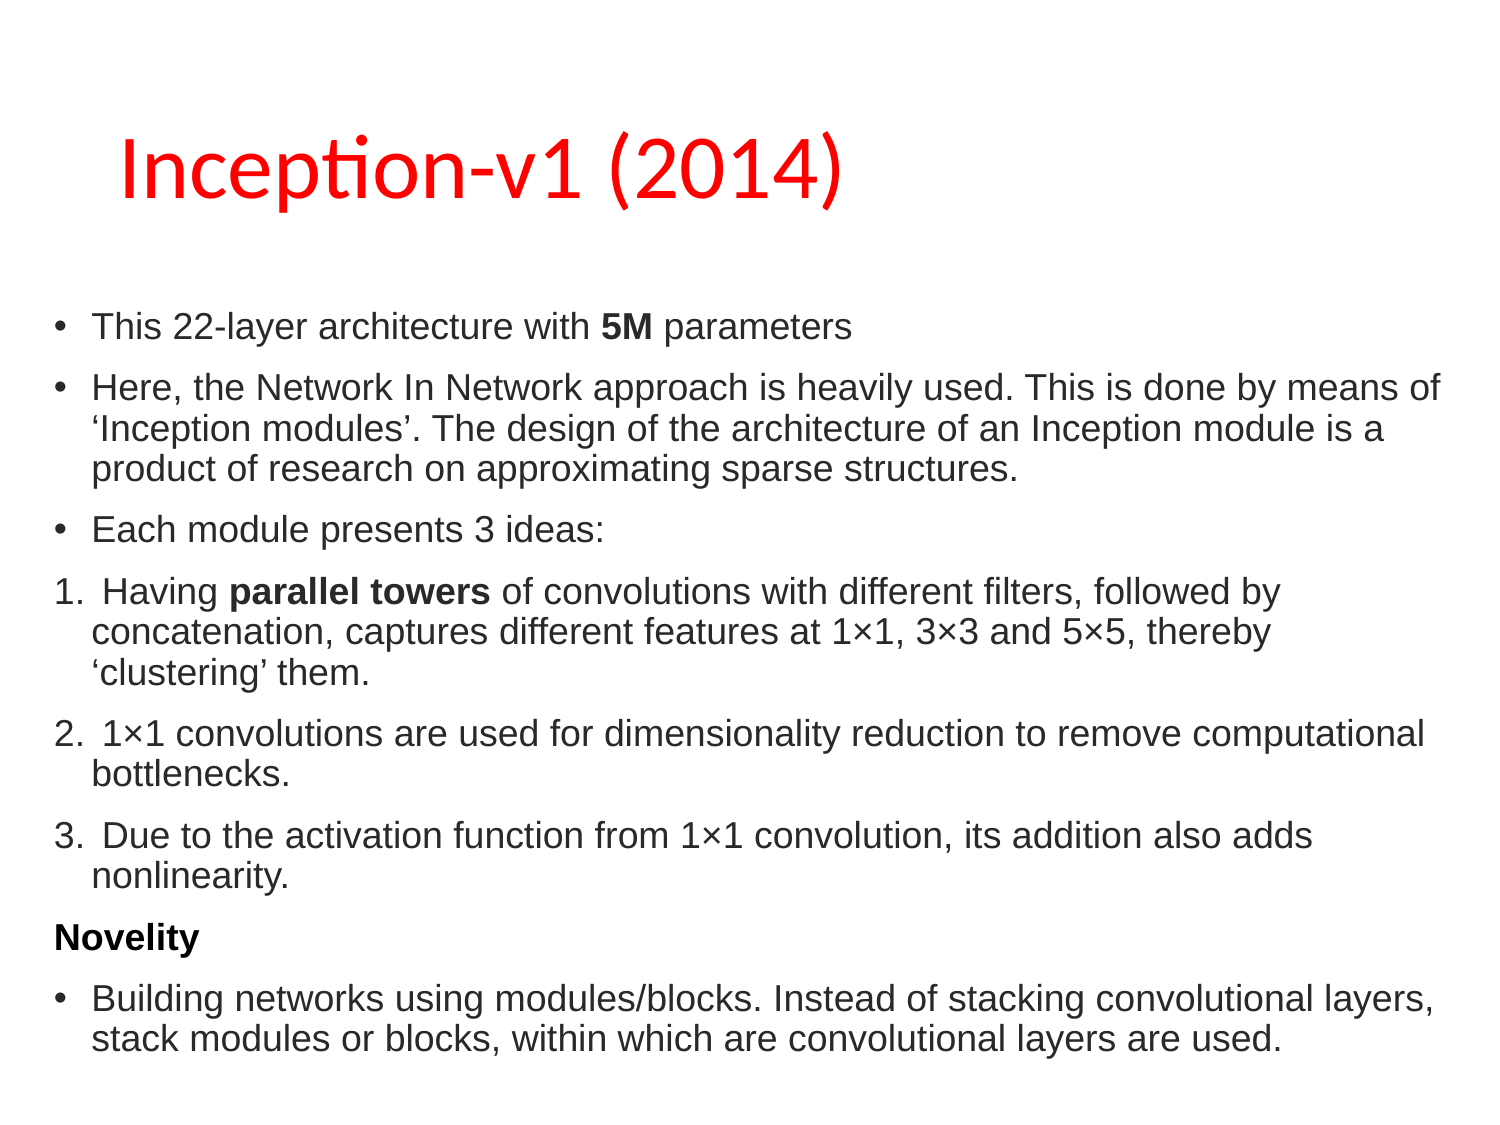

# Inception-v1 (2014)
This 22-layer architecture with 5M parameters
Here, the Network In Network approach is heavily used. This is done by means of ‘Inception modules’. The design of the architecture of an Inception module is a product of research on approximating sparse structures.
Each module presents 3 ideas:
 Having parallel towers of convolutions with different filters, followed by concatenation, captures different features at 1×1, 3×3 and 5×5, thereby ‘clustering’ them.
 1×1 convolutions are used for dimensionality reduction to remove computational bottlenecks.
 Due to the activation function from 1×1 convolution, its addition also adds nonlinearity.
Novelity
Building networks using modules/blocks. Instead of stacking convolutional layers, stack modules or blocks, within which are convolutional layers are used.